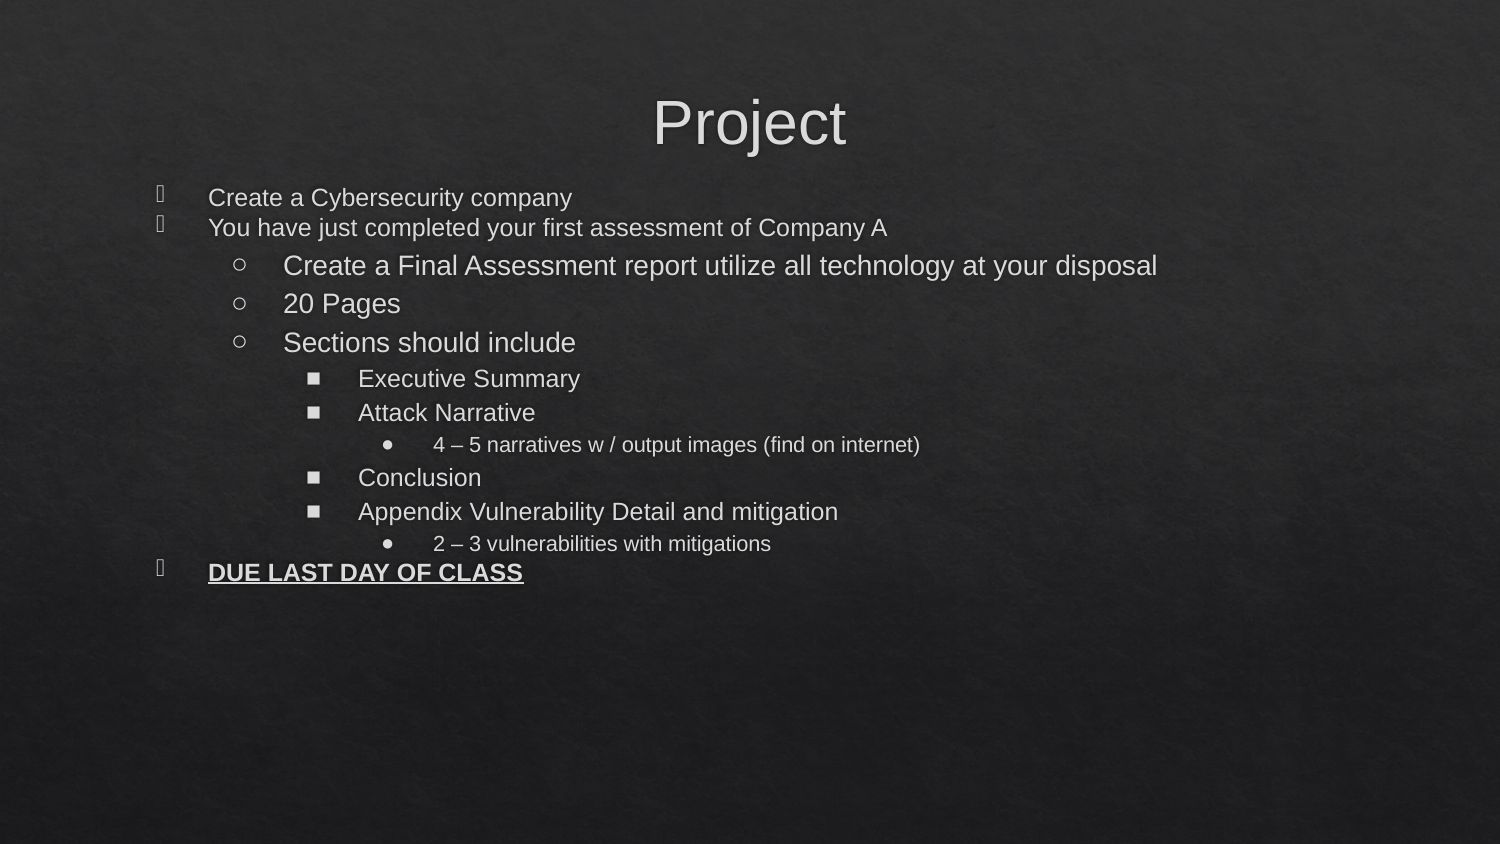

# Project
Create a Cybersecurity company
You have just completed your first assessment of Company A
Create a Final Assessment report utilize all technology at your disposal
20 Pages
Sections should include
Executive Summary
Attack Narrative
4 – 5 narratives w / output images (find on internet)
Conclusion
Appendix Vulnerability Detail and mitigation
2 – 3 vulnerabilities with mitigations
DUE LAST DAY OF CLASS